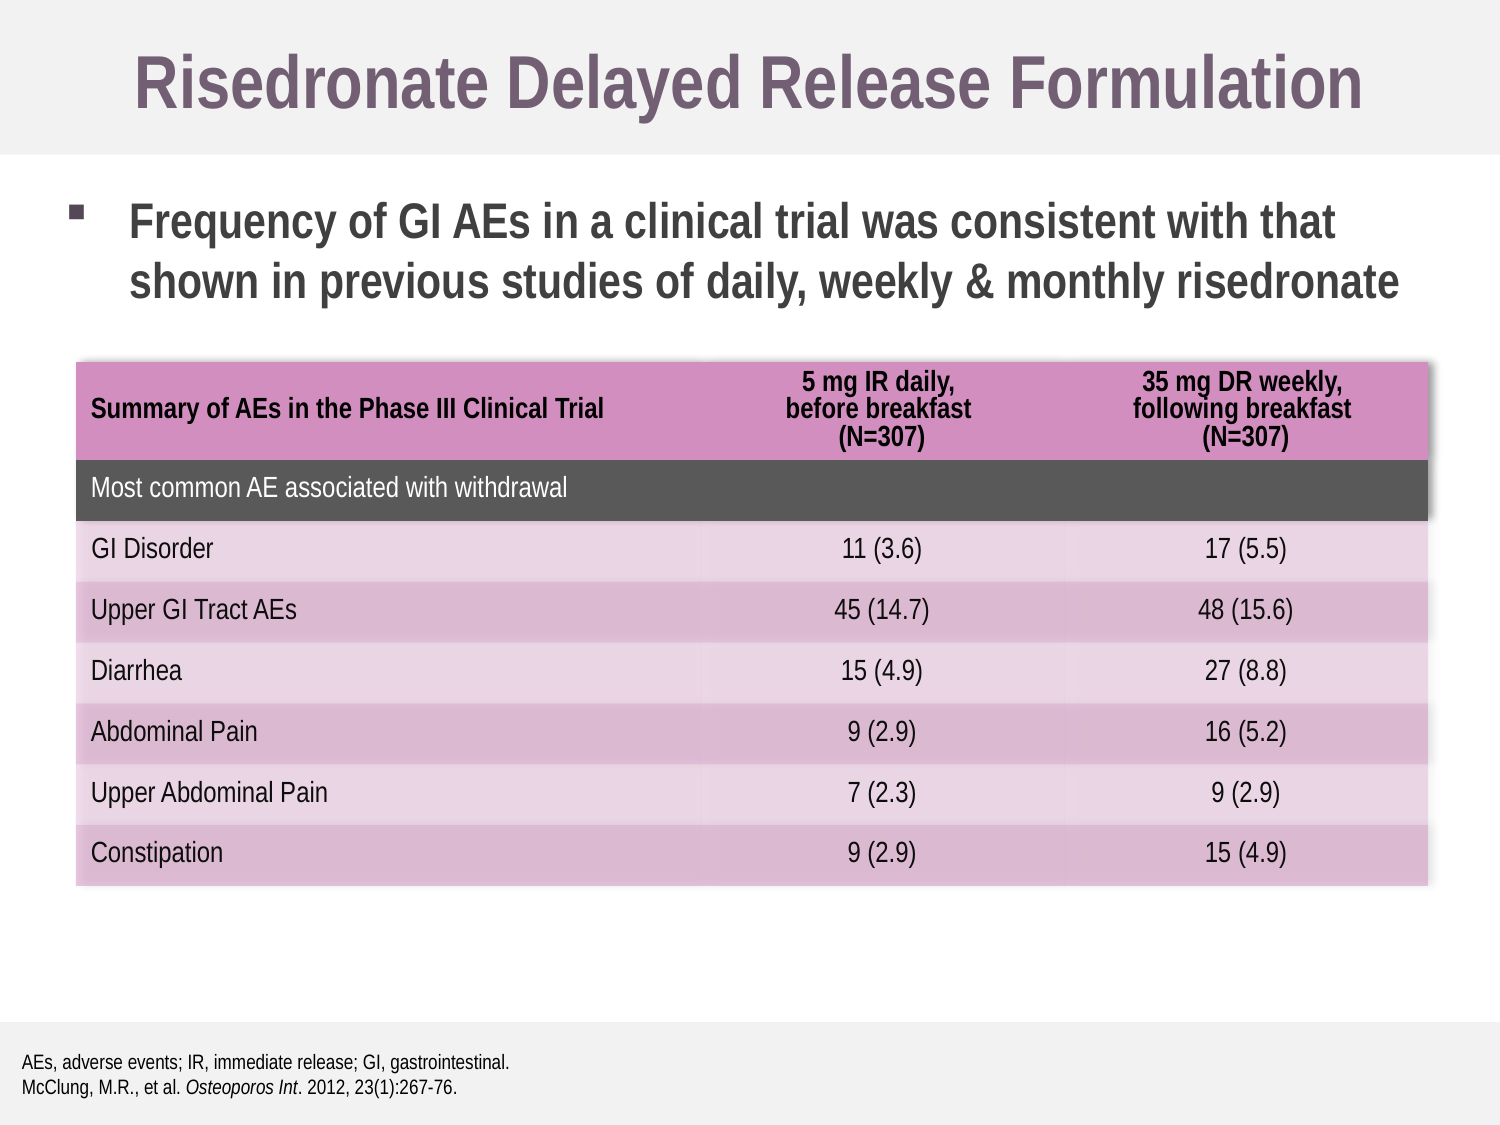

Risedronate Delayed Release Formulation
Frequency of GI AEs in a clinical trial was consistent with that shown in previous studies of daily, weekly & monthly risedronate

| Summary of AEs in the Phase III Clinical Trial | 5 mg IR daily, before breakfast (N=307) | 35 mg DR weekly, following breakfast (N=307) |
| --- | --- | --- |
| Most common AE associated with withdrawal |  |  |
| GI Disorder | 11 (3.6) | 17 (5.5) |
| Upper GI Tract AEs | 45 (14.7) | 48 (15.6) |
| Diarrhea | 15 (4.9) | 27 (8.8) |
| Abdominal Pain | 9 (2.9) | 16 (5.2) |
| Upper Abdominal Pain | 7 (2.3) | 9 (2.9) |
| Constipation | 9 (2.9) | 15 (4.9) |

AEs, adverse events; IR, immediate release; GI, gastrointestinal.
McClung, M.R., et al. Osteoporos Int. 2012, 23(1):267-76.